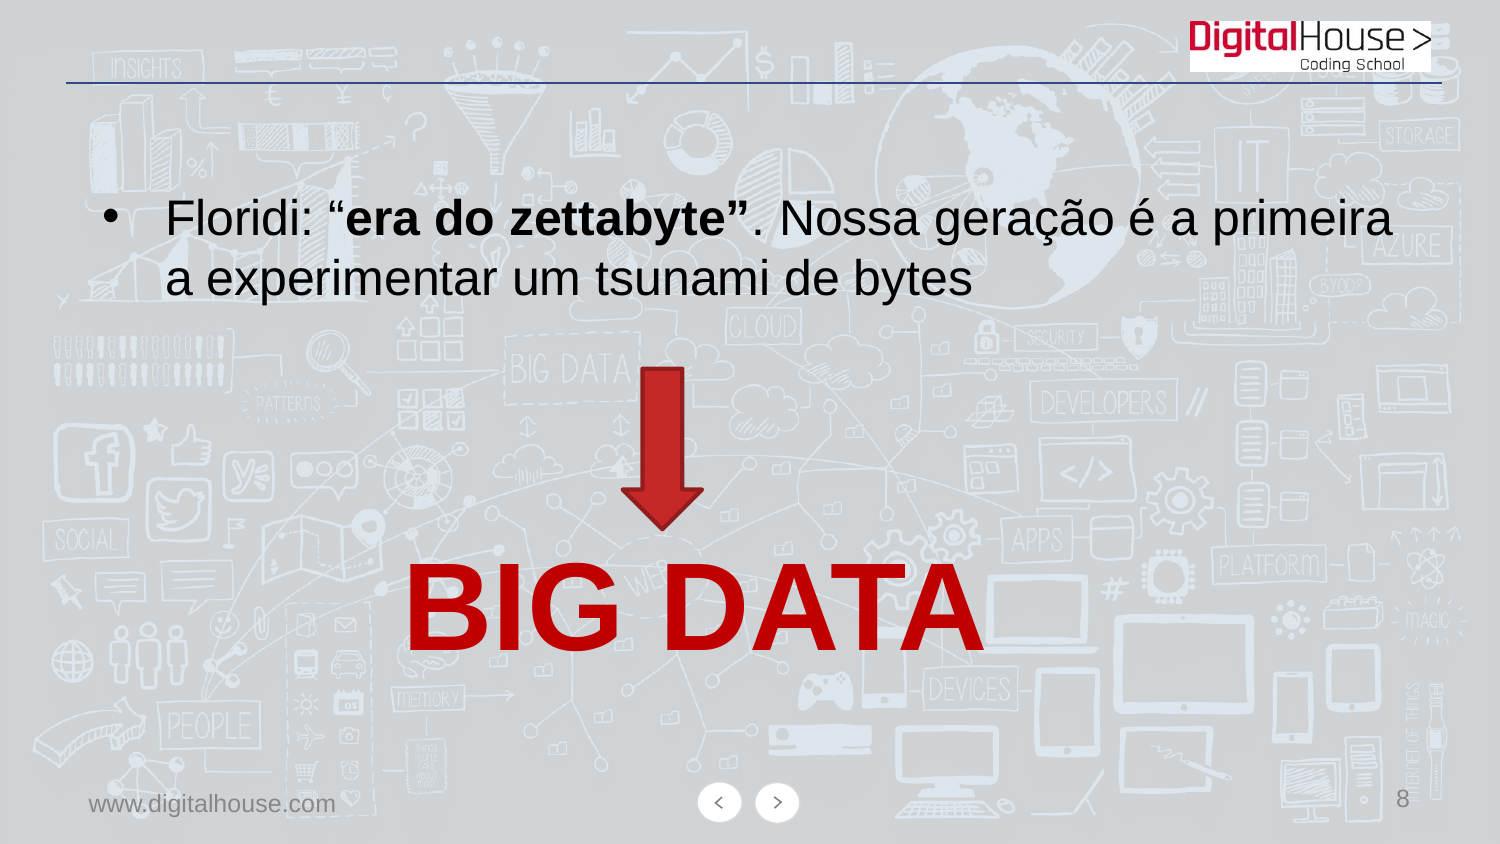

#
Floridi: “era do zettabyte”. Nossa geração é a primeira a experimentar um tsunami de bytes

		BIG DATA

8